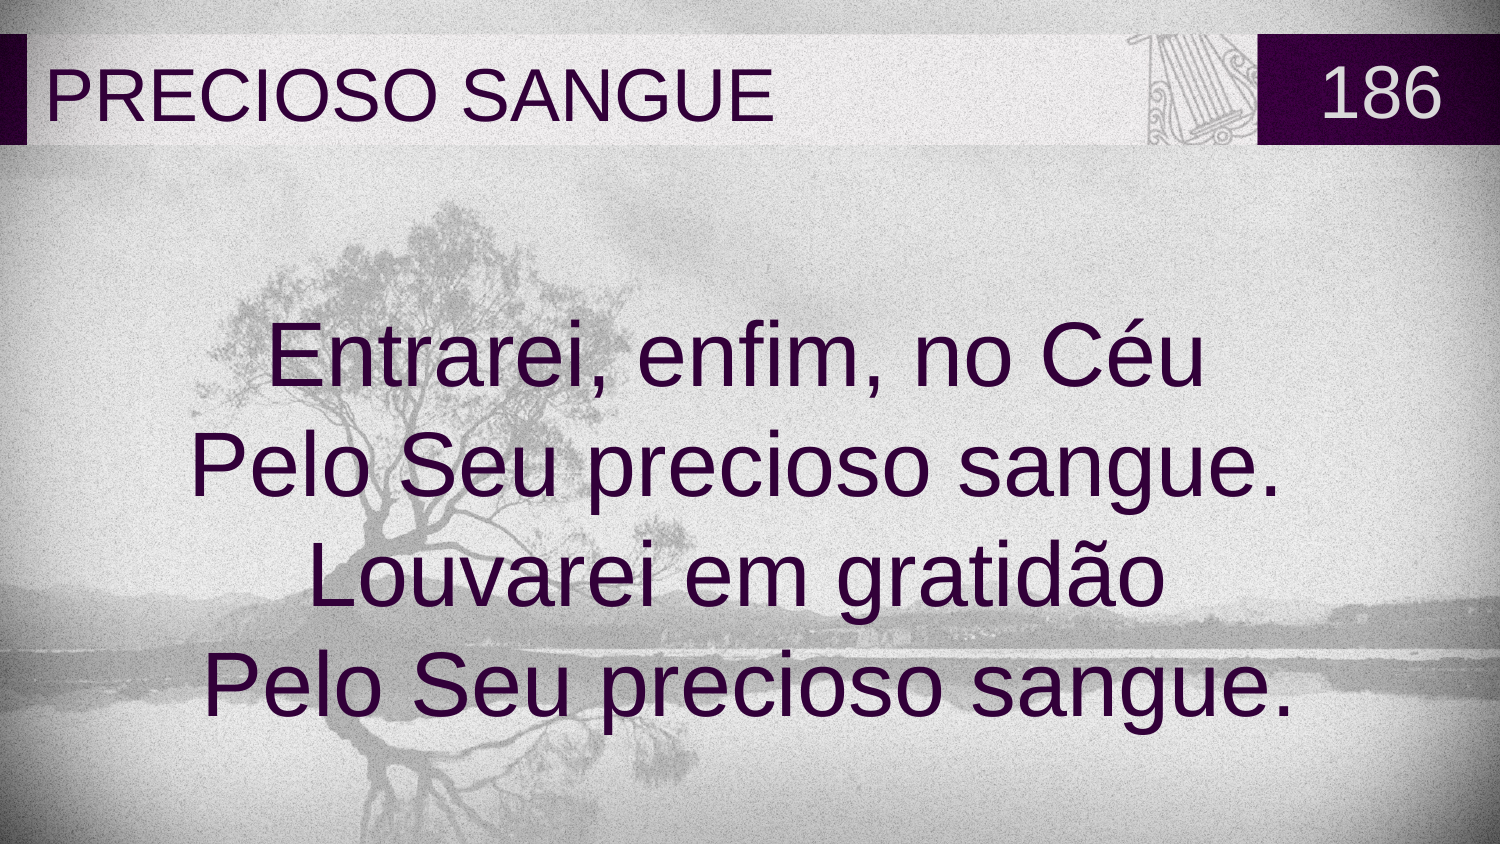

# PRECIOSO SANGUE
186
Entrarei, enfim, no Céu
Pelo Seu precioso sangue.
Louvarei em gratidão
Pelo Seu precioso sangue.